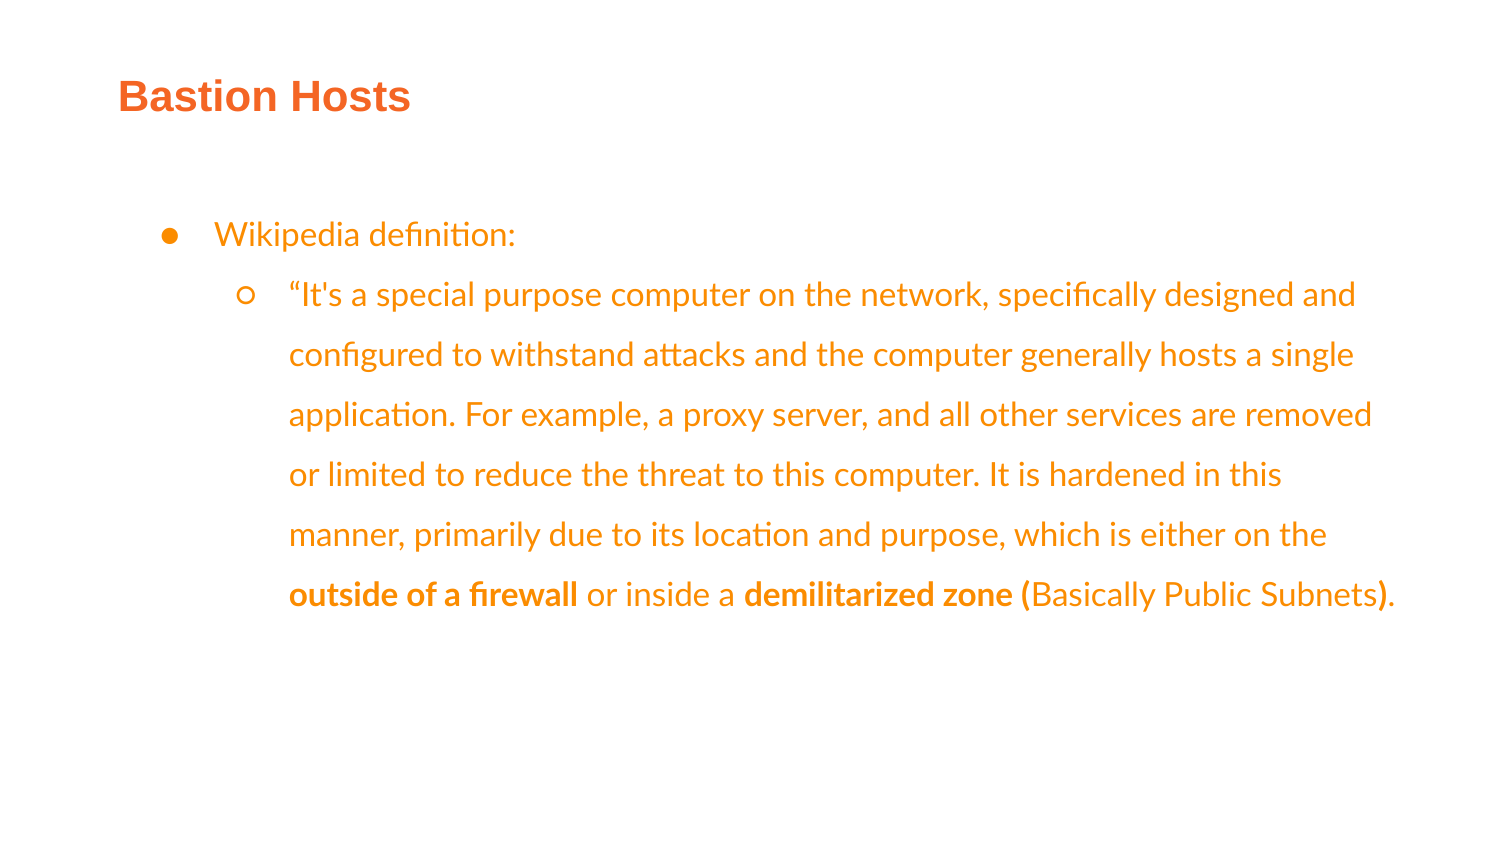

Bastion Hosts
Wikipedia definition:
“It's a special purpose computer on the network, specifically designed and configured to withstand attacks and the computer generally hosts a single application. For example, a proxy server, and all other services are removed or limited to reduce the threat to this computer. It is hardened in this manner, primarily due to its location and purpose, which is either on the outside of a firewall or inside a demilitarized zone (Basically Public Subnets).